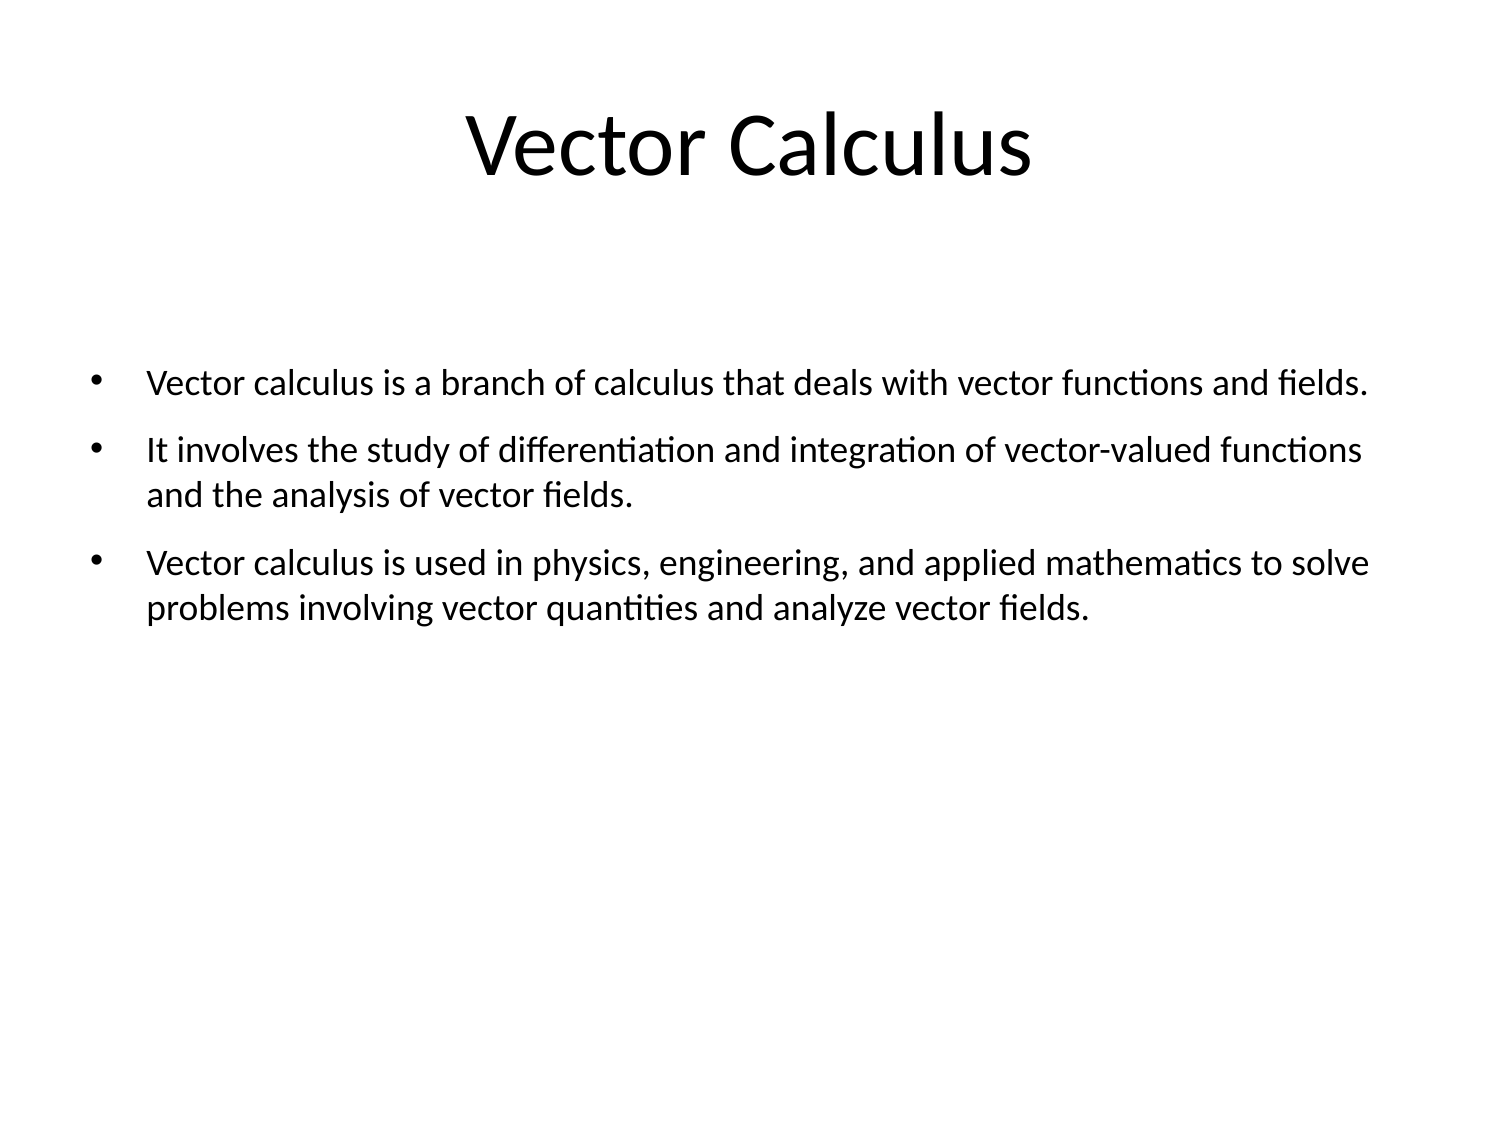

# Vector Calculus

Vector calculus is a branch of calculus that deals with vector functions and fields.
It involves the study of differentiation and integration of vector-valued functions and the analysis of vector fields.
Vector calculus is used in physics, engineering, and applied mathematics to solve problems involving vector quantities and analyze vector fields.